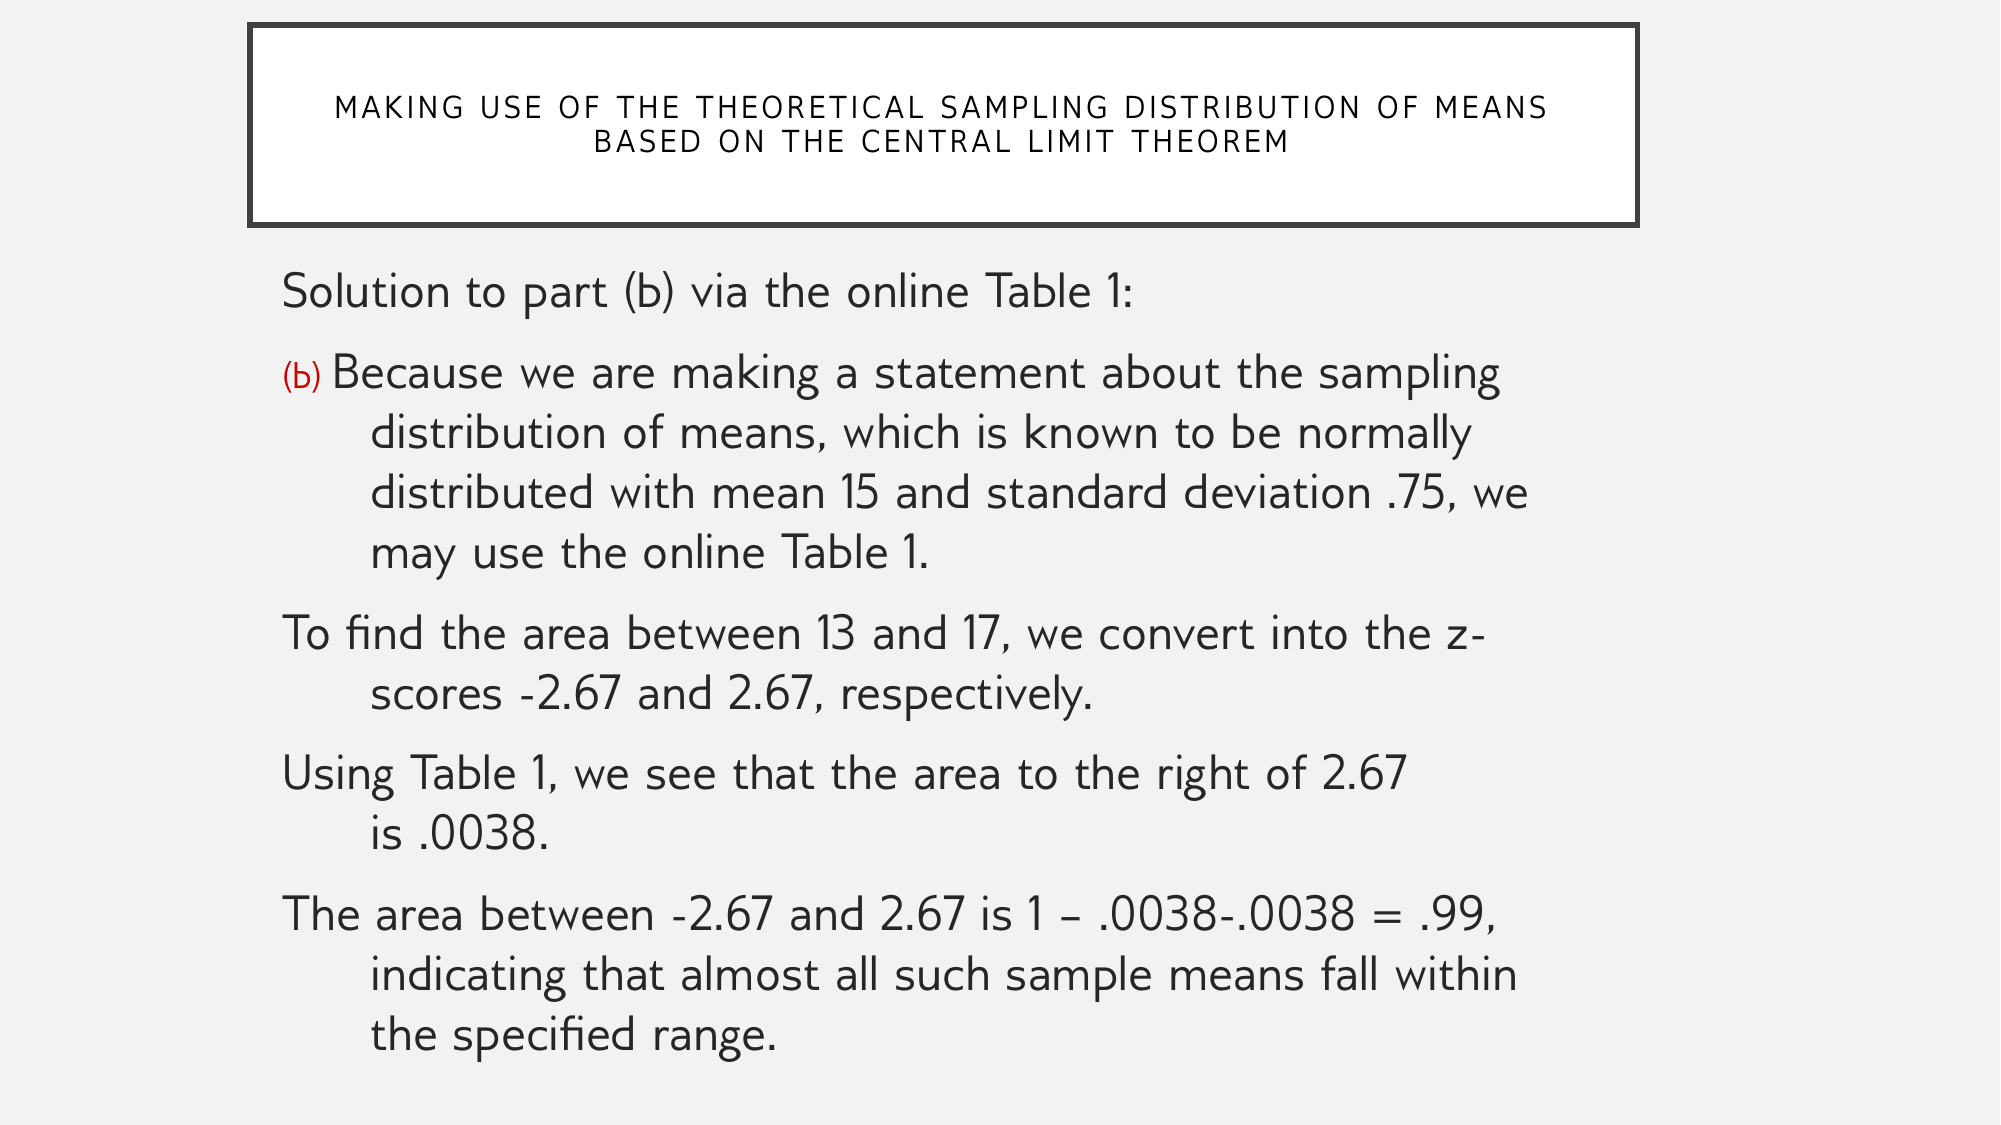

Making Use of the Theoretical Sampling Distribution of Means Based on the Central Limit Theorem
Solution to part (b) via the online Table 1:
(b) Because we are making a statement about the sampling distribution of means, which is known to be normally distributed with mean 15 and standard deviation .75, we may use the online Table 1.
To find the area between 13 and 17, we convert into the z-scores -2.67 and 2.67, respectively.
Using Table 1, we see that the area to the right of 2.67 is .0038.
The area between -2.67 and 2.67 is 1 – .0038-.0038 = .99, indicating that almost all such sample means fall within the specified range.